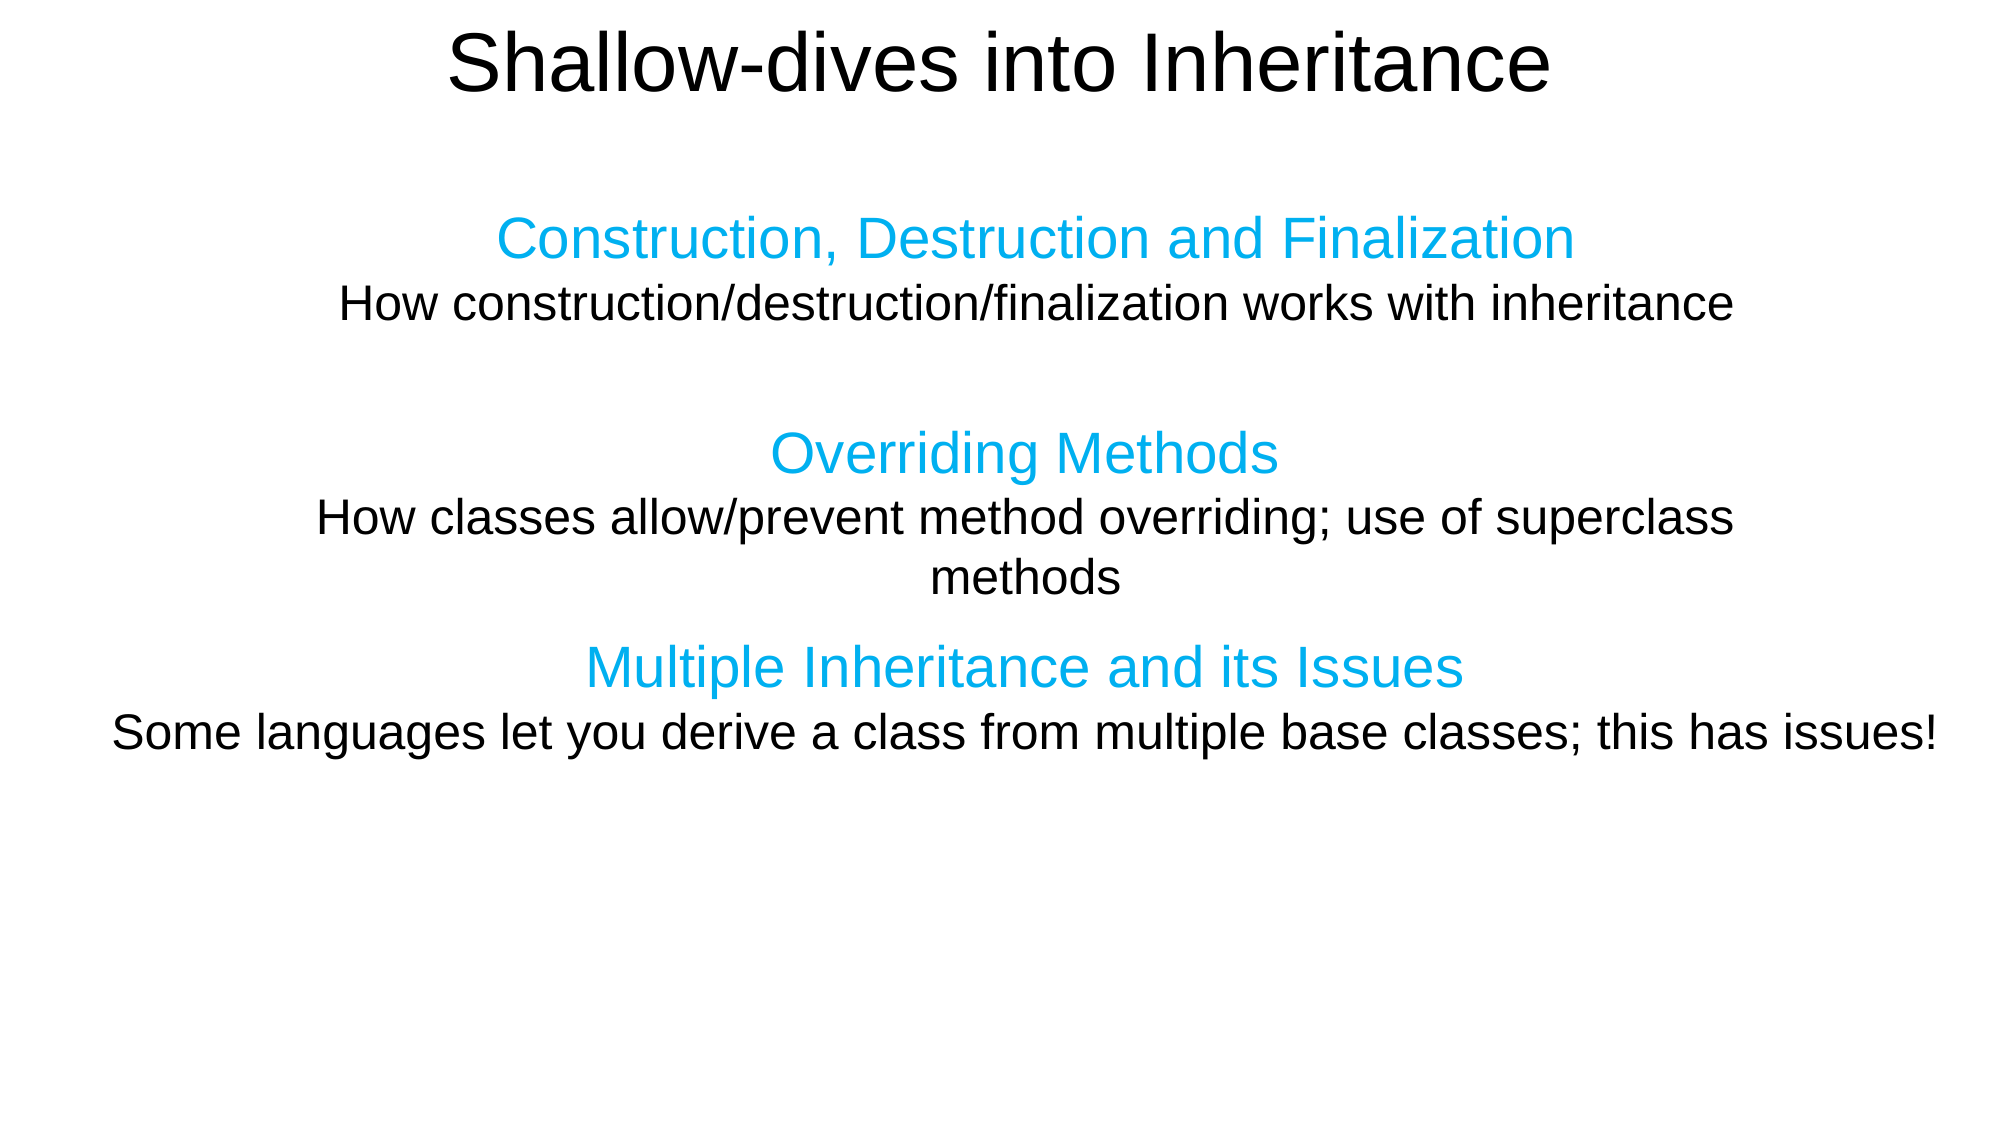

Shallow-dives into Inheritance

Construction, Destruction and Finalization
How construction/destruction/finalization works with inheritance
Overriding Methods
How classes allow/prevent method overriding; use of superclass methods
Multiple Inheritance and its Issues
Some languages let you derive a class from multiple base classes; this has issues!